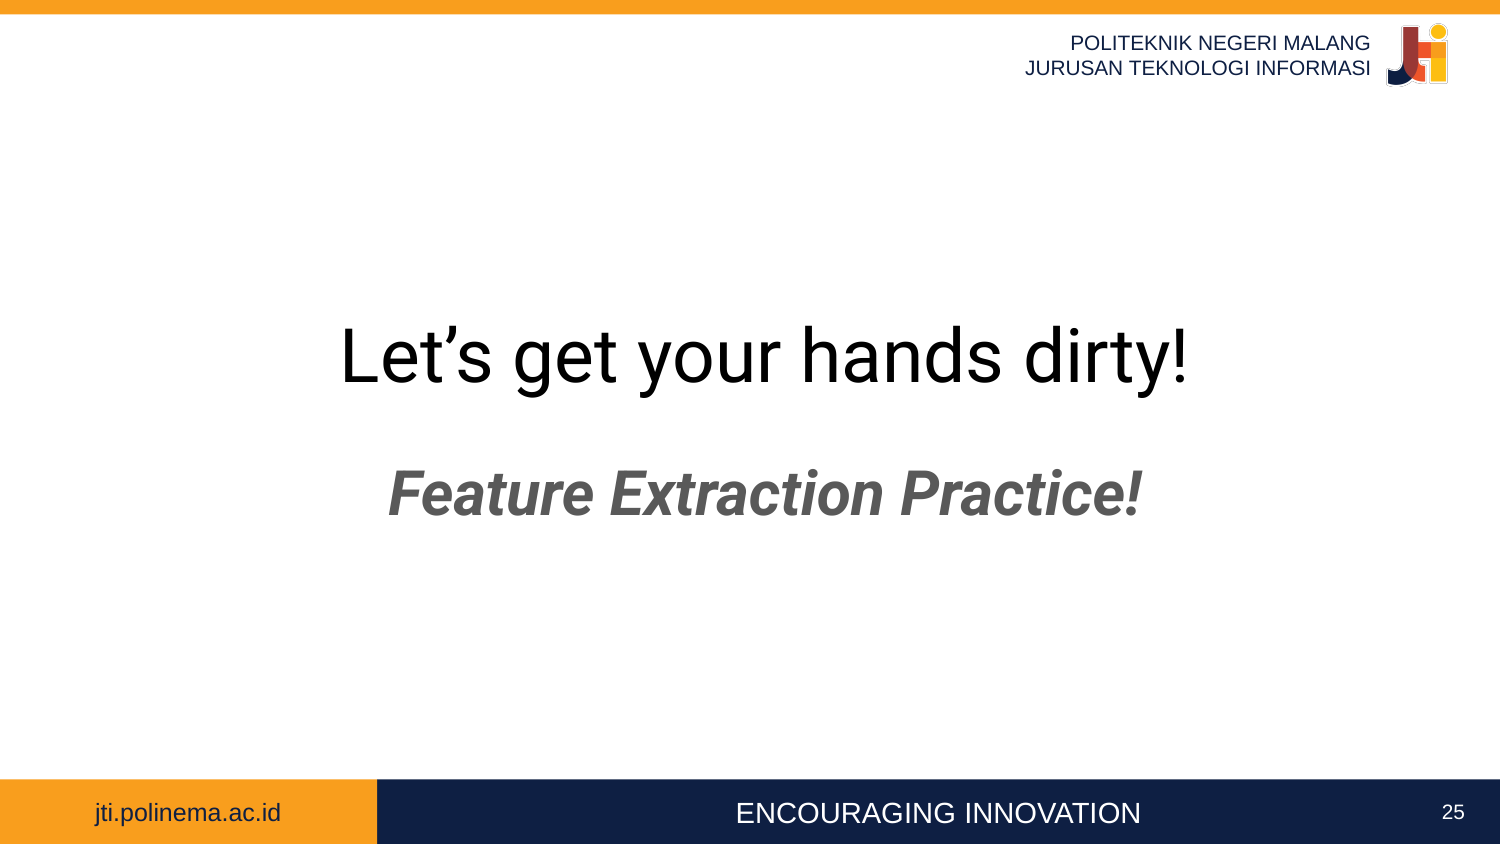

# Let’s get your hands dirty!
Feature Extraction Practice!
25